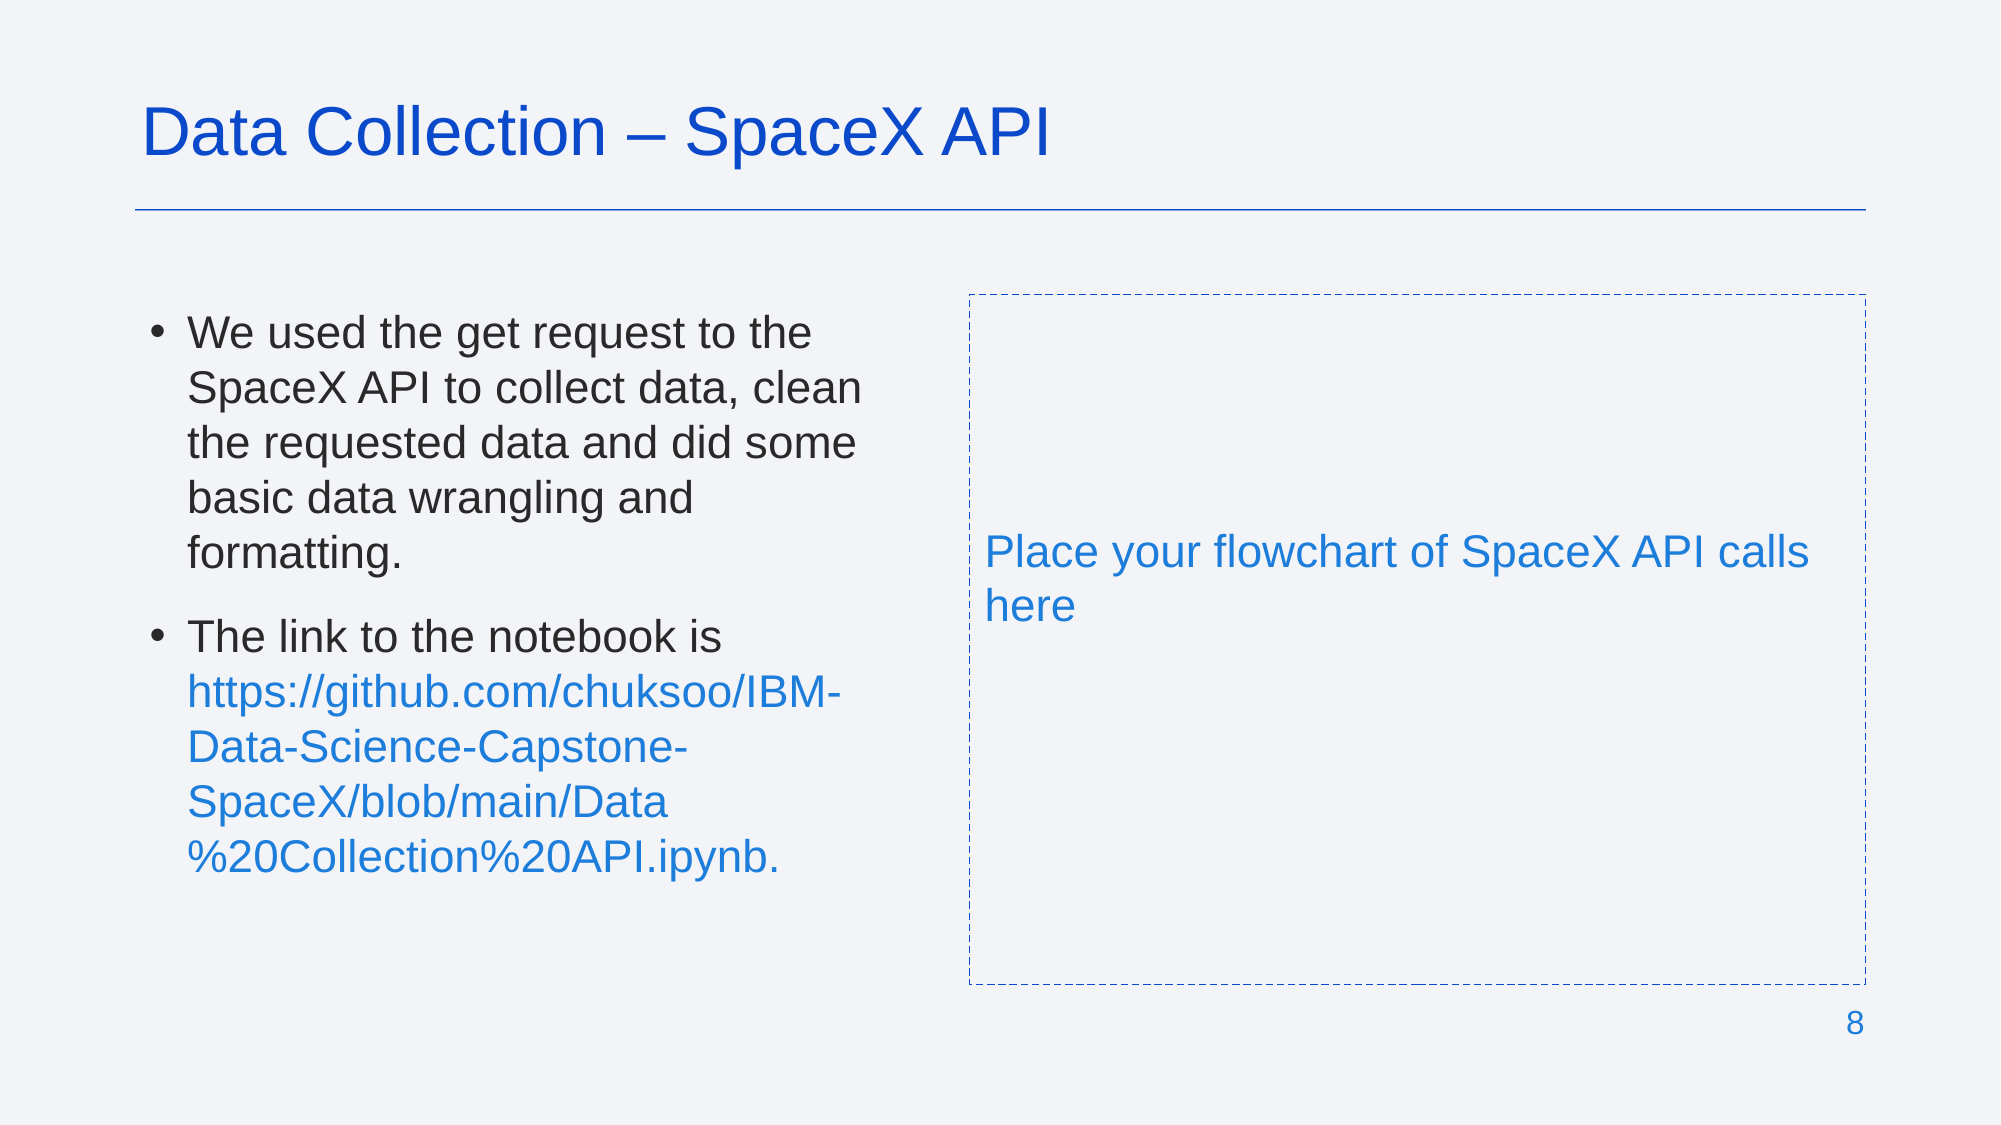

Data Collection – SpaceX API

Place your flowchart of SpaceX API calls here
We used the get request to the SpaceX API to collect data, clean the requested data and did some basic data wrangling and formatting.
The link to the notebook is https://github.com/chuksoo/IBM-Data-Science-Capstone-SpaceX/blob/main/Data%20Collection%20API.ipynb.

8